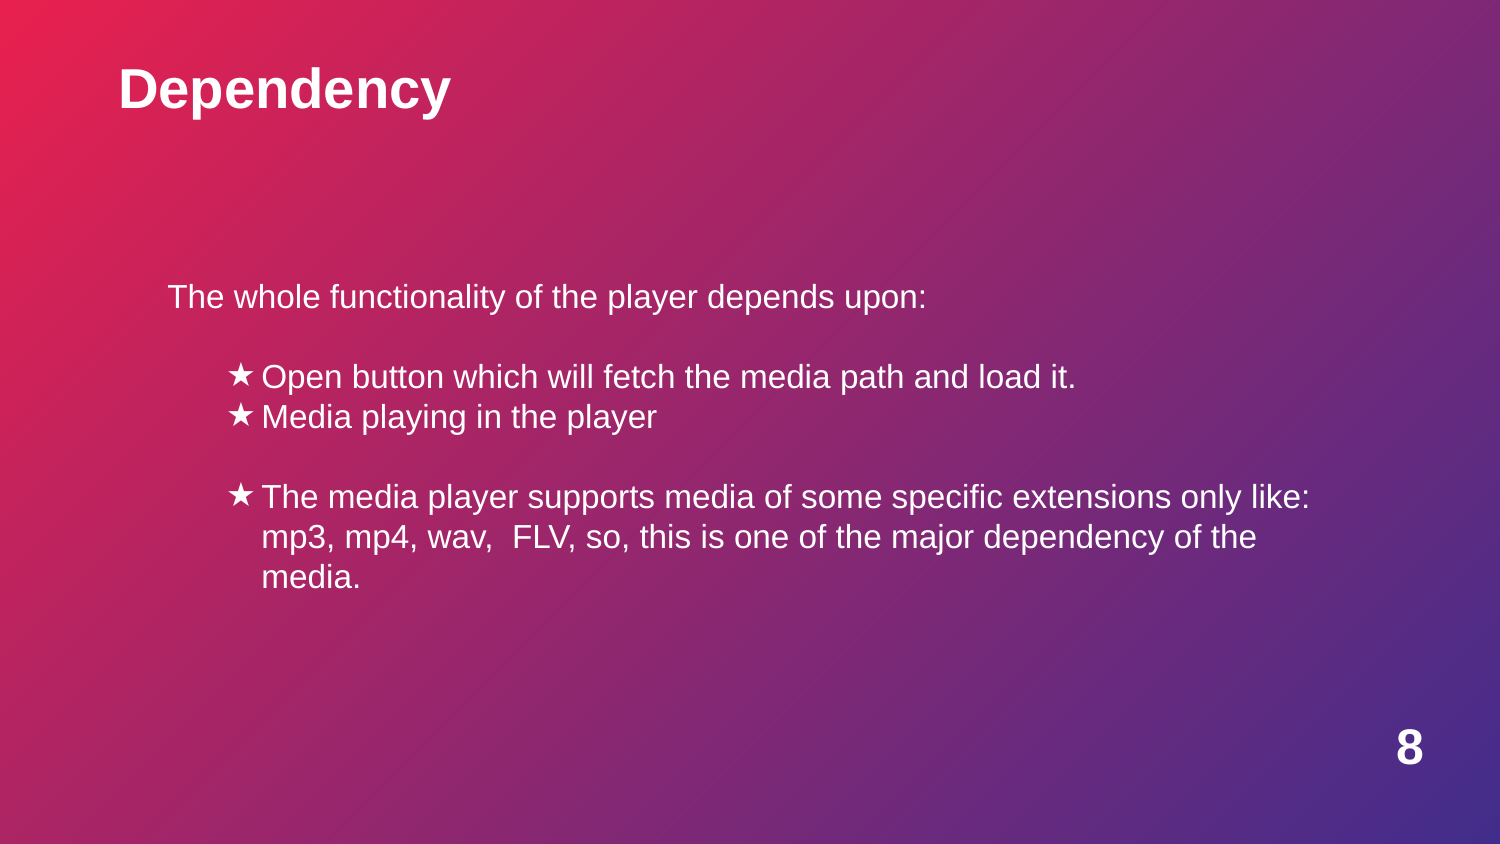

Dependency
The whole functionality of the player depends upon:
Open button which will fetch the media path and load it.
Media playing in the player

The media player supports media of some specific extensions only like: mp3, mp4, wav,  FLV, so, this is one of the major dependency of the media.
8